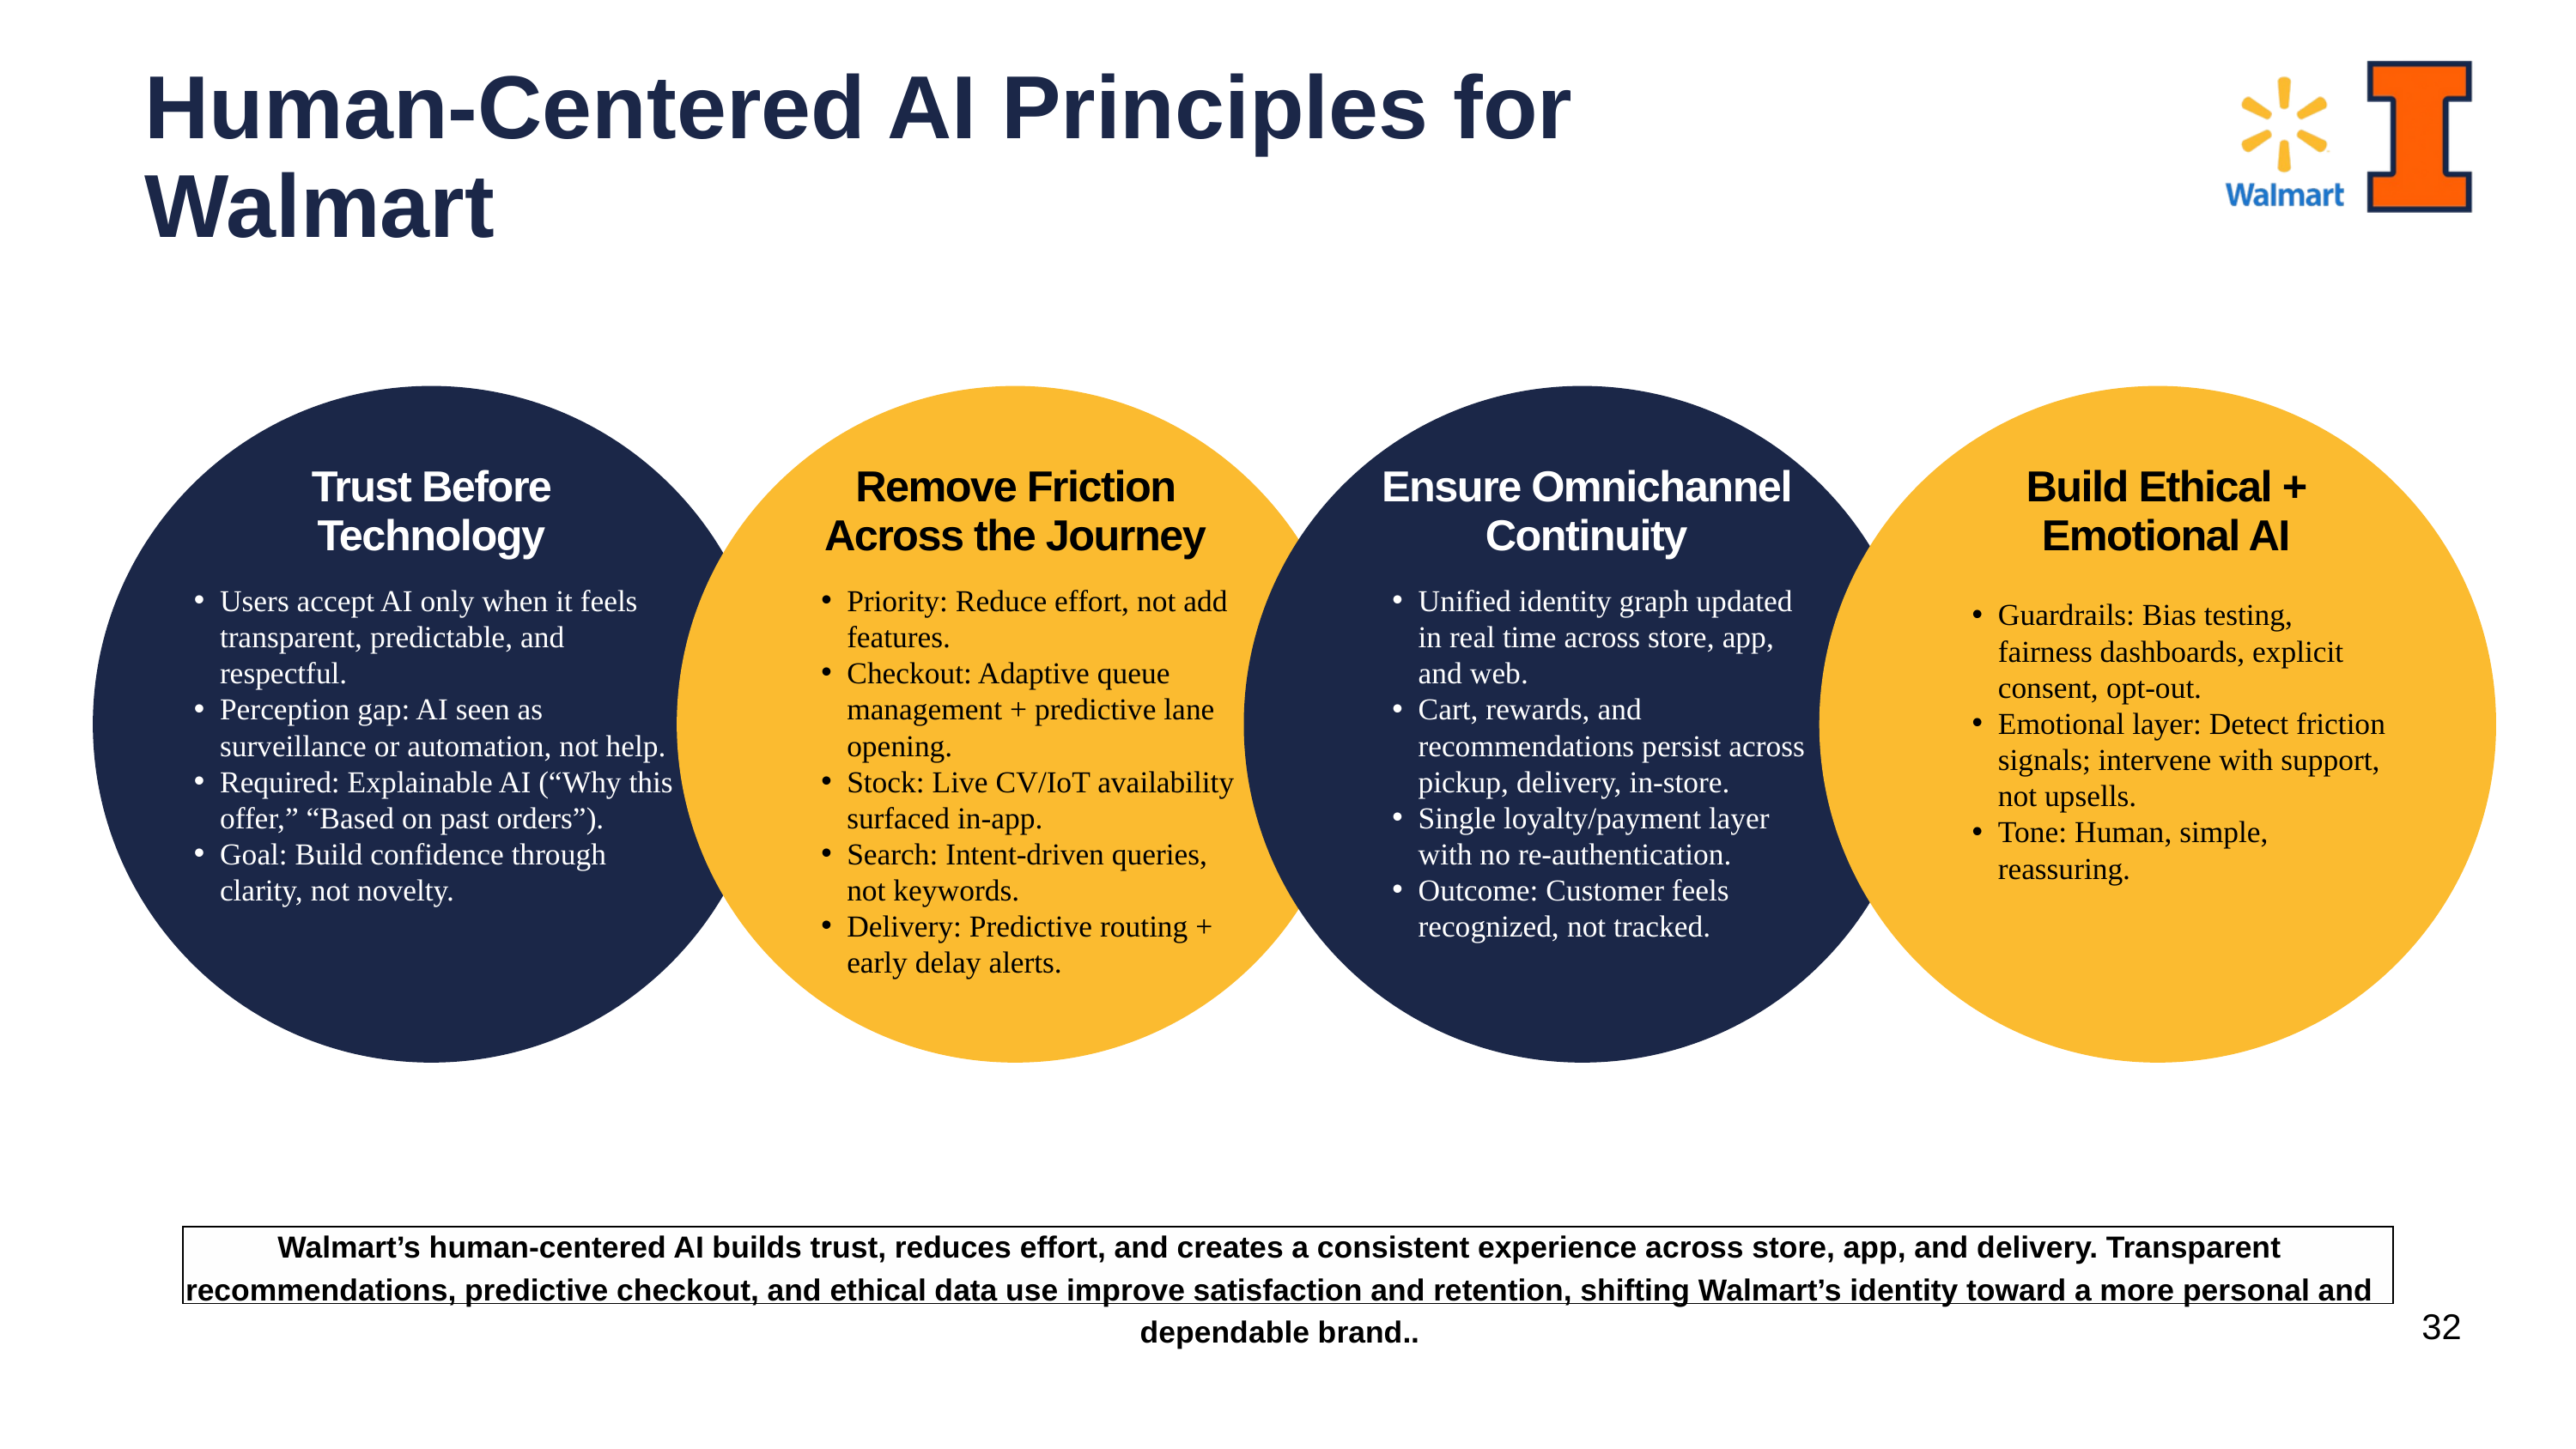

Human-Centered AI Principles for Walmart

Trust Before Technology
Remove Friction Across the Journey
Ensure Omnichannel Continuity
Build Ethical + Emotional AI
Users accept AI only when it feels transparent, predictable, and respectful.
Perception gap: AI seen as surveillance or automation, not help.
Required: Explainable AI (“Why this offer,” “Based on past orders”).
Goal: Build confidence through clarity, not novelty.

Priority: Reduce effort, not add features.
Checkout: Adaptive queue management + predictive lane opening.
Stock: Live CV/IoT availability surfaced in-app.
Search: Intent-driven queries, not keywords.
Delivery: Predictive routing + early delay alerts.

Unified identity graph updated in real time across store, app, and web.
Cart, rewards, and recommendations persist across pickup, delivery, in-store.
Single loyalty/payment layer with no re-authentication.
Outcome: Customer feels recognized, not tracked.

Guardrails: Bias testing, fairness dashboards, explicit consent, opt-out.
Emotional layer: Detect friction signals; intervene with support, not upsells.
Tone: Human, simple, reassuring.

Walmart’s human-centered AI builds trust, reduces effort, and creates a consistent experience across store, app, and delivery. Transparent recommendations, predictive checkout, and ethical data use improve satisfaction and retention, shifting Walmart’s identity toward a more personal and dependable brand..
32